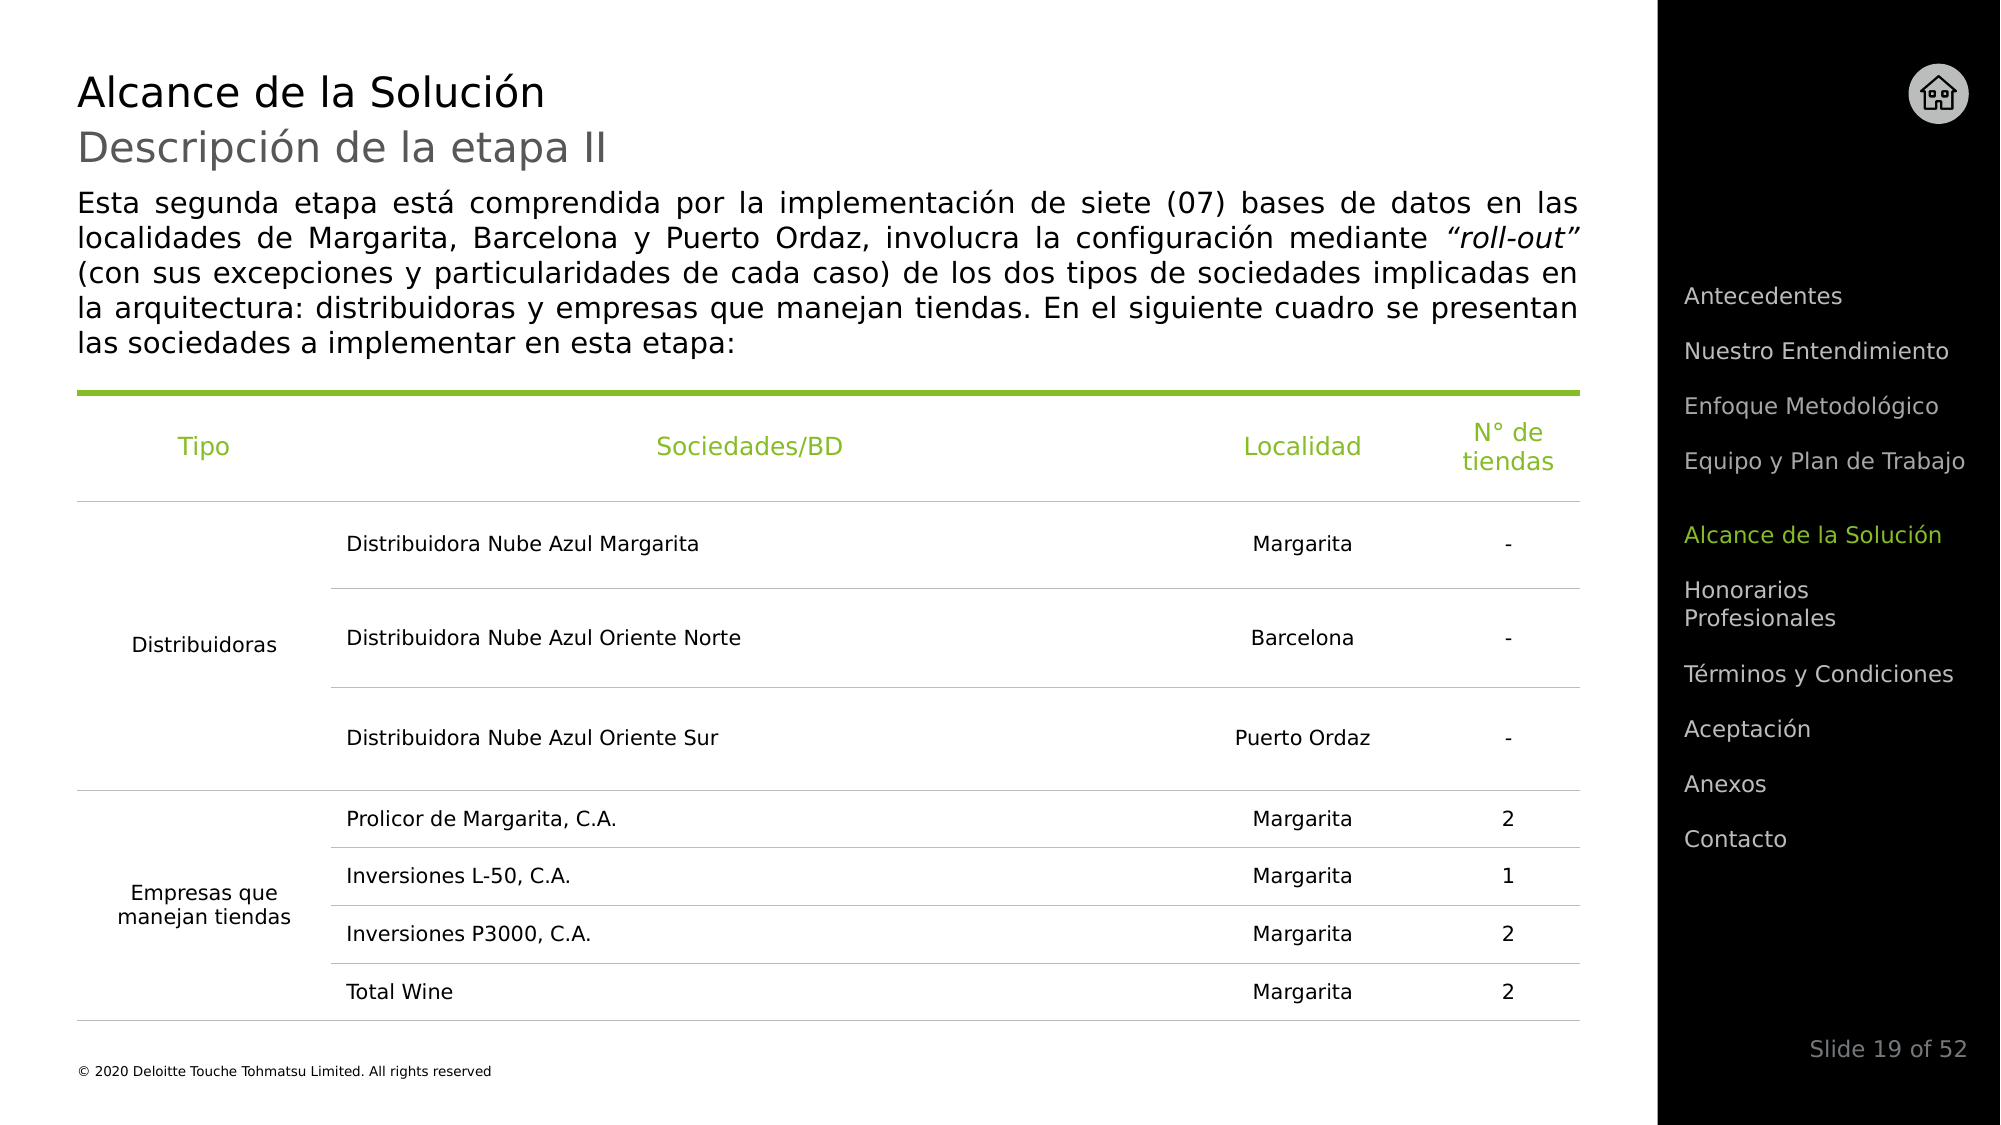

# Alcance de la Solución
Descripción de la etapa II
Esta segunda etapa está comprendida por la implementación de siete (07) bases de datos en las localidades de Margarita, Barcelona y Puerto Ordaz, involucra la configuración mediante “roll-out” (con sus excepciones y particularidades de cada caso) de los dos tipos de sociedades implicadas en la arquitectura: distribuidoras y empresas que manejan tiendas. En el siguiente cuadro se presentan las sociedades a implementar en esta etapa:

Antecedentes
Nuestro Entendimiento
Enfoque Metodológico
| Tipo | Sociedades/BD | Localidad | N° de tiendas |
| --- | --- | --- | --- |
| Distribuidoras | Distribuidora Nube Azul Margarita | Margarita | - |
|  | Distribuidora Nube Azul Oriente Norte | Barcelona | - |
|  | Distribuidora Nube Azul Oriente Sur | Puerto Ordaz | - |
| Empresas que manejan tiendas | Prolicor de Margarita, C.A. | Margarita | 2 |
|  | Inversiones L-50, C.A. | Margarita | 1 |
|  | Inversiones P3000, C.A. | Margarita | 2 |
|  | Total Wine | Margarita | 2 |
Equipo y Plan de Trabajo
Alcance de la Solución
Honorarios Profesionales
Términos y Condiciones
Aceptación
Anexos
Contacto